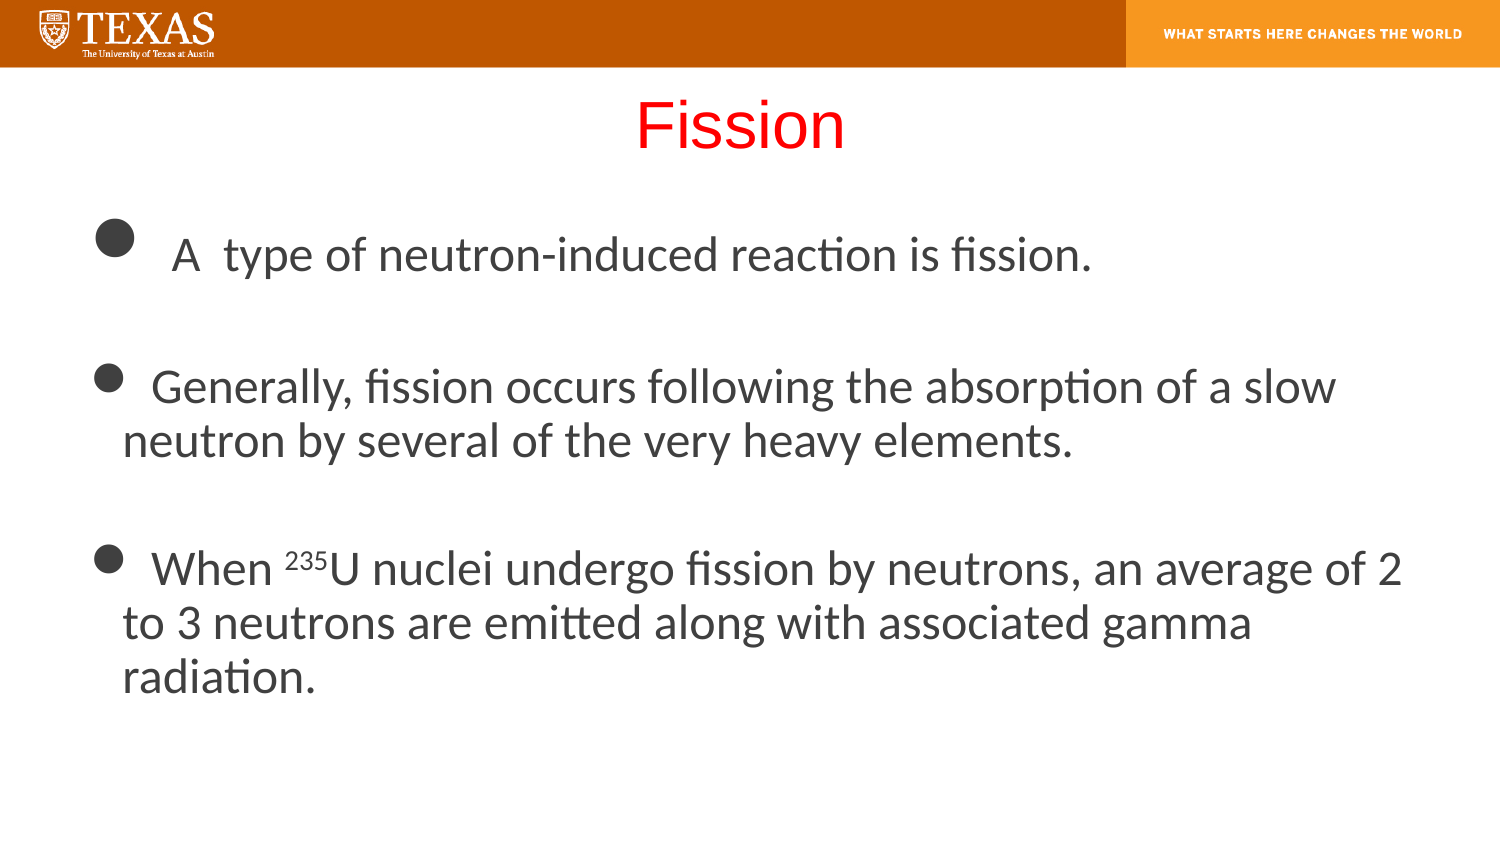

# Fission
 A  type of neutron-induced reaction is fission.

 Generally, fission occurs following the absorption of a slow neutron by several of the very heavy elements.

 When 235U nuclei undergo fission by neutrons, an average of 2 to 3 neutrons are emitted along with associated gamma radiation.